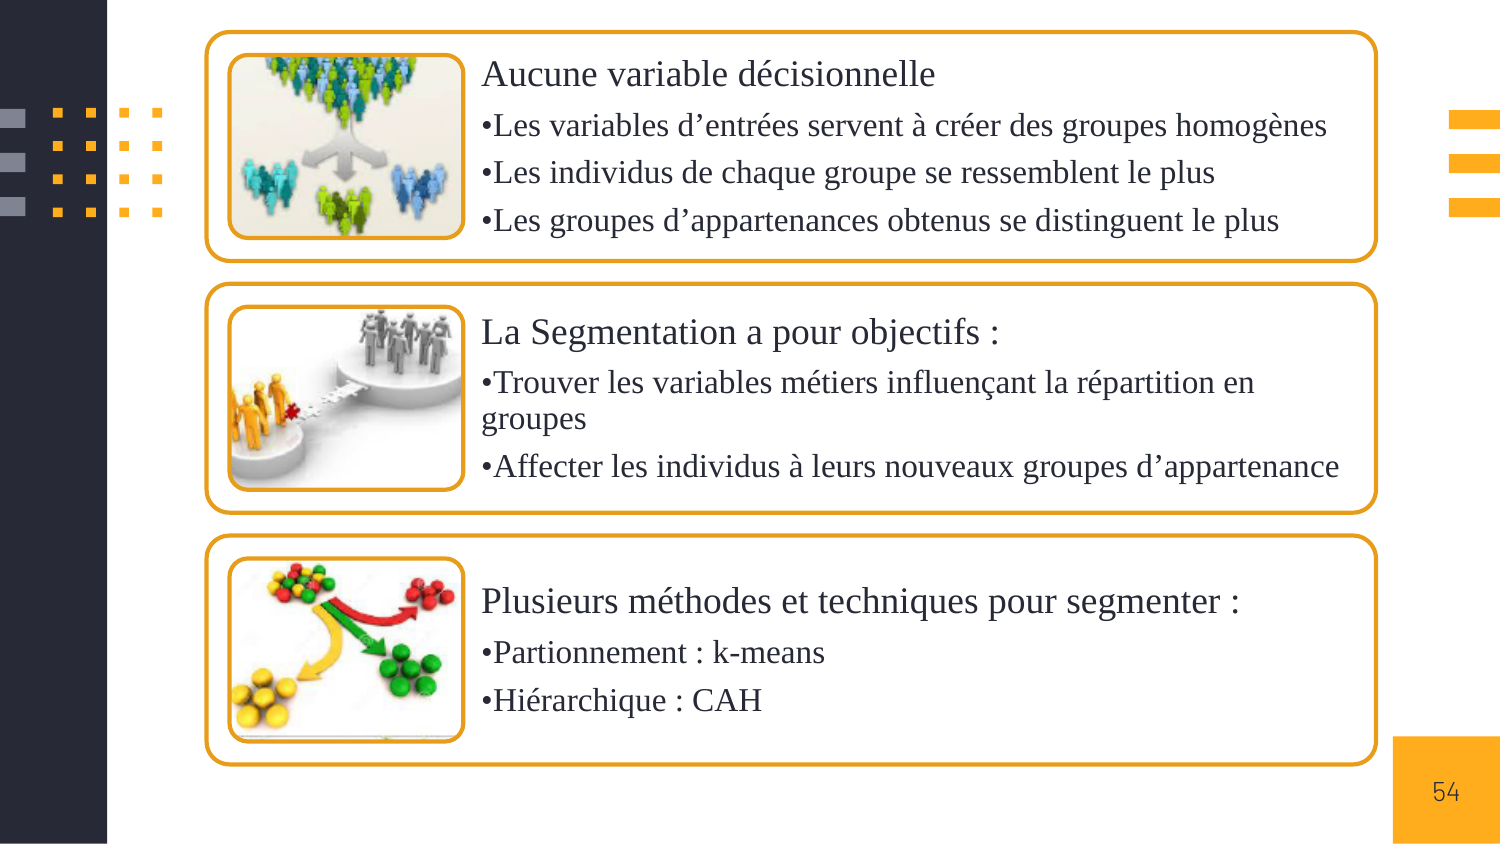

Aucune variable décisionnelle
•Les variables d’entrées servent à créer des groupes homogènes
•Les individus de chaque groupe se ressemblent le plus
•Les groupes d’appartenances obtenus se distinguent le plus
La Segmentation a pour objectifs :
•Trouver les variables métiers influençant la répartition en groupes
•Affecter les individus à leurs nouveaux groupes d’appartenance
Plusieurs méthodes et techniques pour segmenter :
•Partionnement : k-means
•Hiérarchique : CAH
54